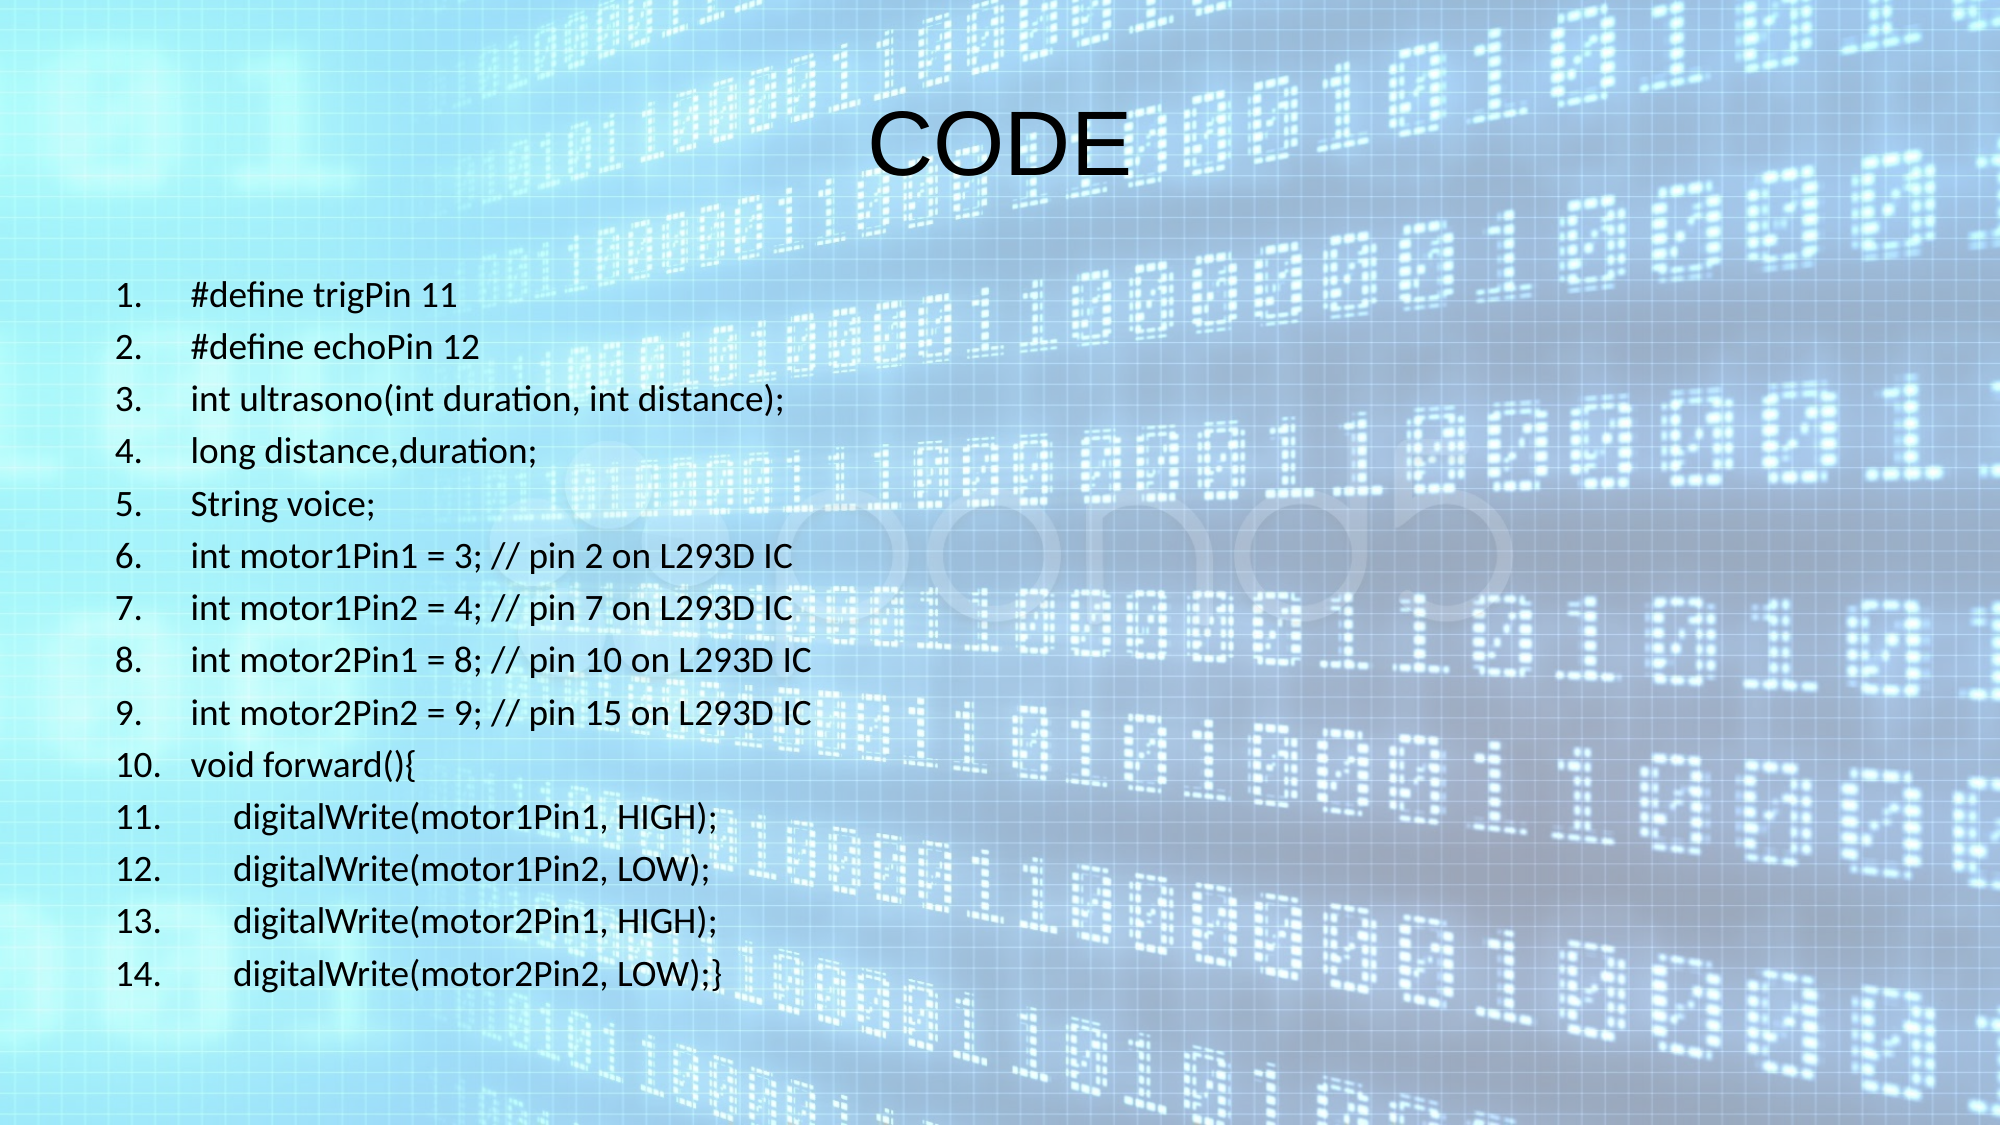

# CODE
#define trigPin 11
#define echoPin 12
int ultrasono(int duration, int distance);
long distance,duration;
String voice;
int motor1Pin1 = 3; // pin 2 on L293D IC
int motor1Pin2 = 4; // pin 7 on L293D IC
int motor2Pin1 = 8; // pin 10 on L293D IC
int motor2Pin2 = 9; // pin 15 on L293D IC
void forward(){
     digitalWrite(motor1Pin1, HIGH);
     digitalWrite(motor1Pin2, LOW);
     digitalWrite(motor2Pin1, HIGH);
     digitalWrite(motor2Pin2, LOW);}